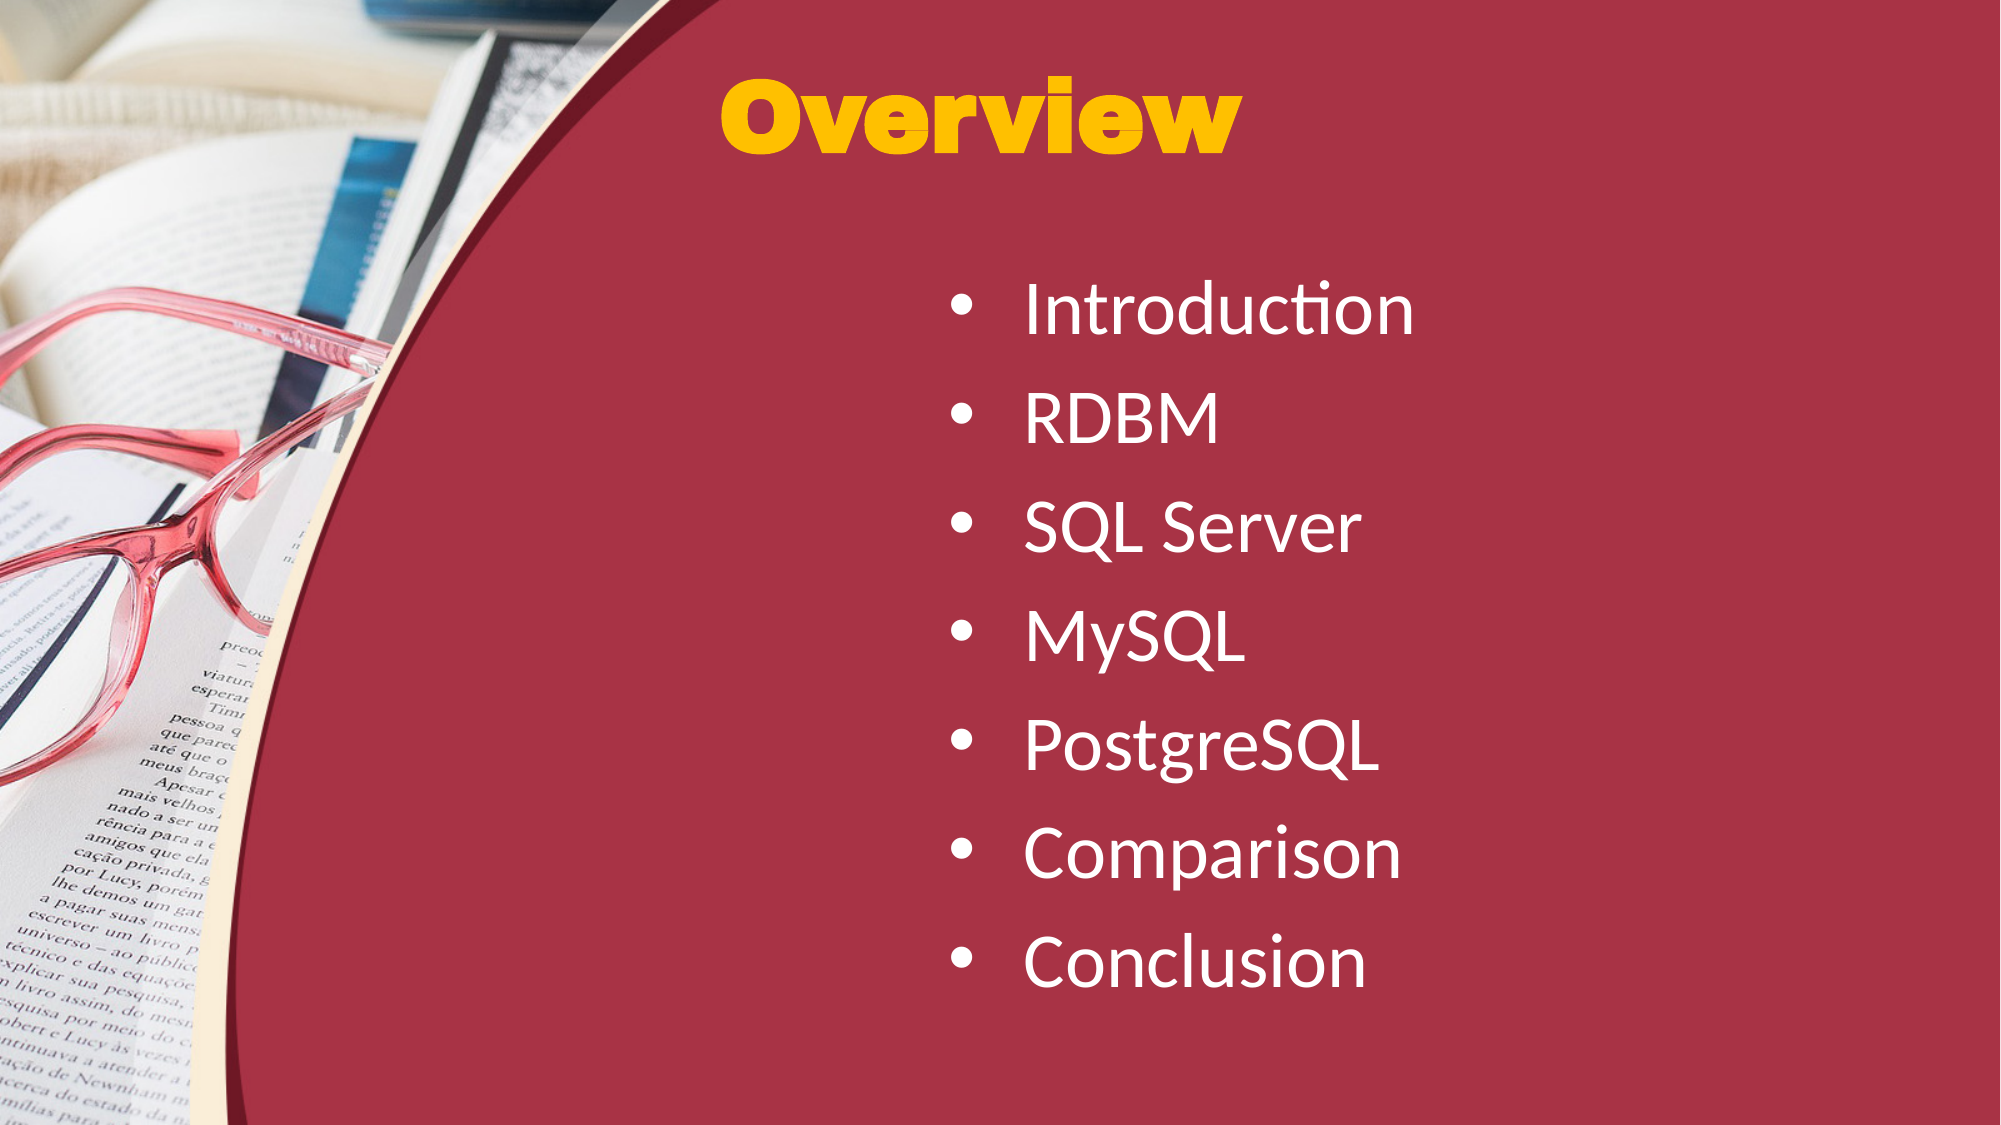

# Overview
Introduction
RDBM
SQL Server
MySQL
PostgreSQL
Comparison
Conclusion